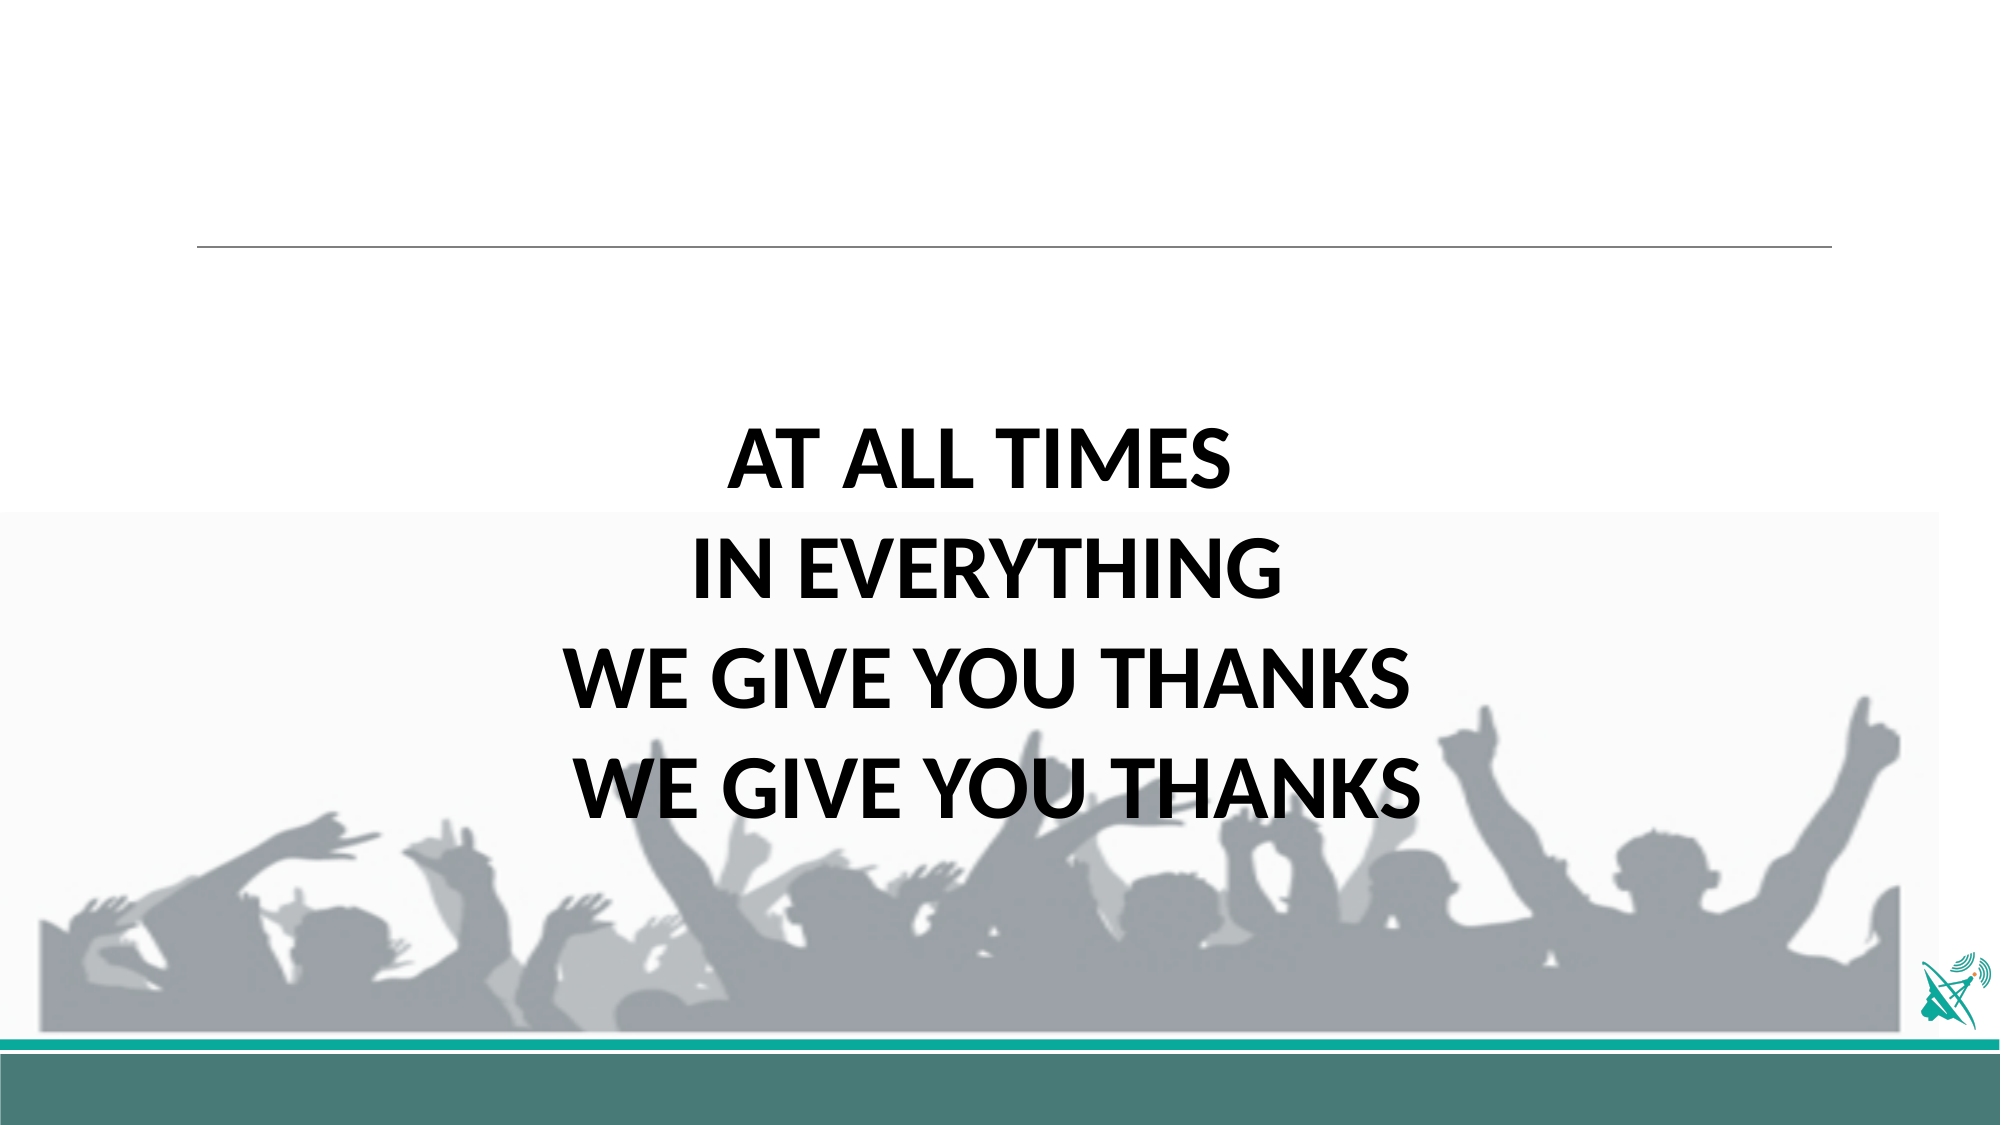

AT ALL TIMES
IN EVERYTHING
WE GIVE YOU THANKS
WE GIVE YOU THANKS